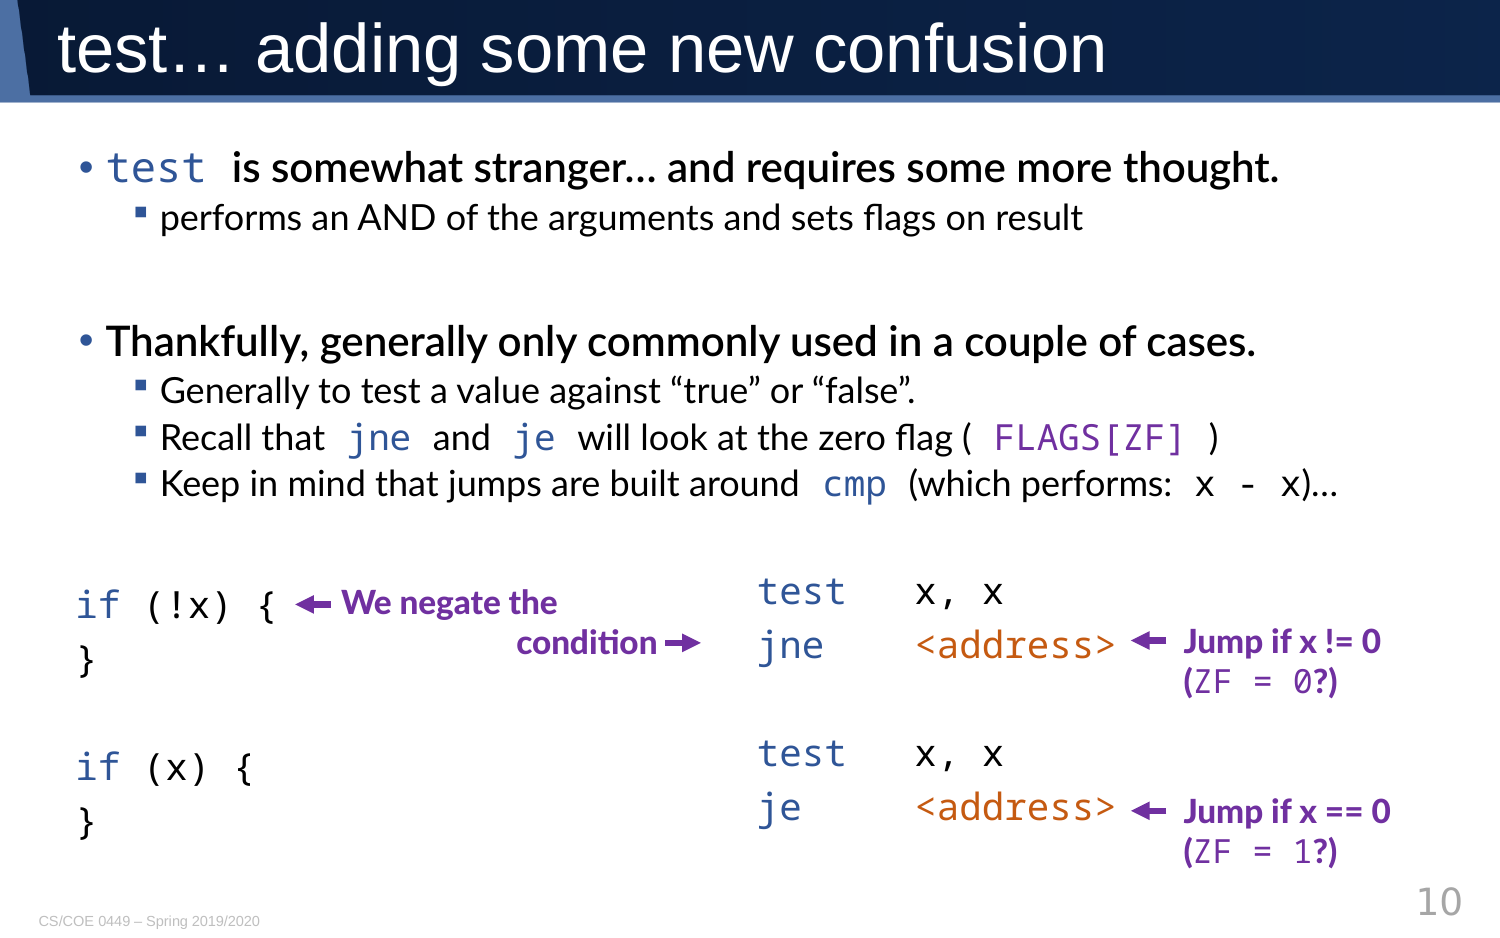

# test… adding some new confusion
test is somewhat stranger… and requires some more thought.
performs an AND of the arguments and sets flags on result

Thankfully, generally only commonly used in a couple of cases.
Generally to test a value against “true” or “false”.
Recall that jne and je will look at the zero flag ( FLAGS[ZF] )
Keep in mind that jumps are built around cmp (which performs: x - x)…
test   x, x
jne    <address>

test   x, x
je     <address>
  if (!x) {
  }

  if (x) {
  }

We negate the
                      condition
Jump if x != 0
(ZF = 0?)
Jump if x == 0
(ZF = 1?)
10
CS/COE 0449 – Spring 2019/2020